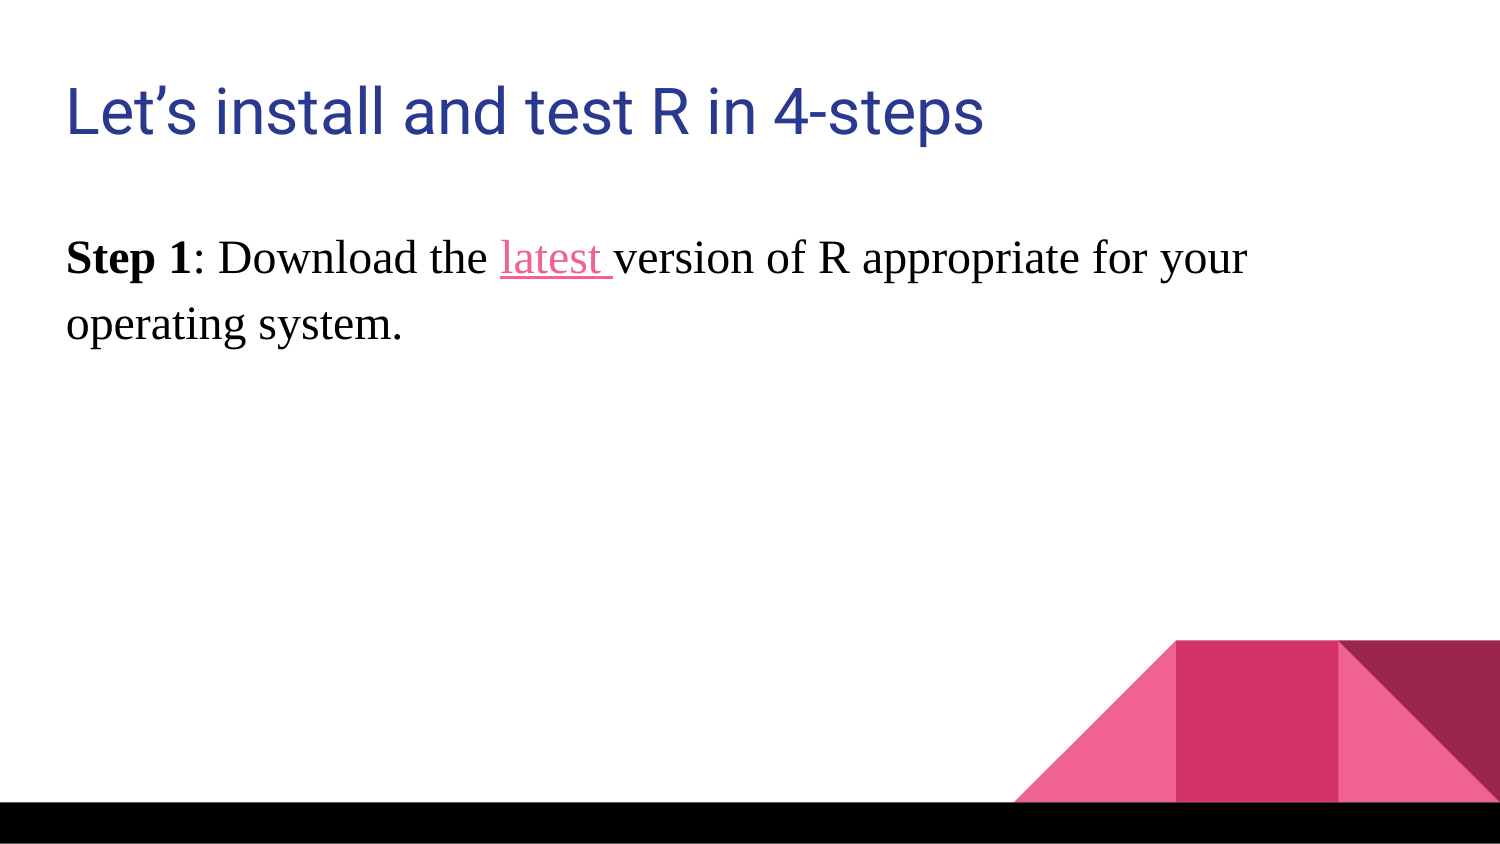

Let’s install and test R in 4-steps
Step 1: Download the latest version of R appropriate for your operating system.